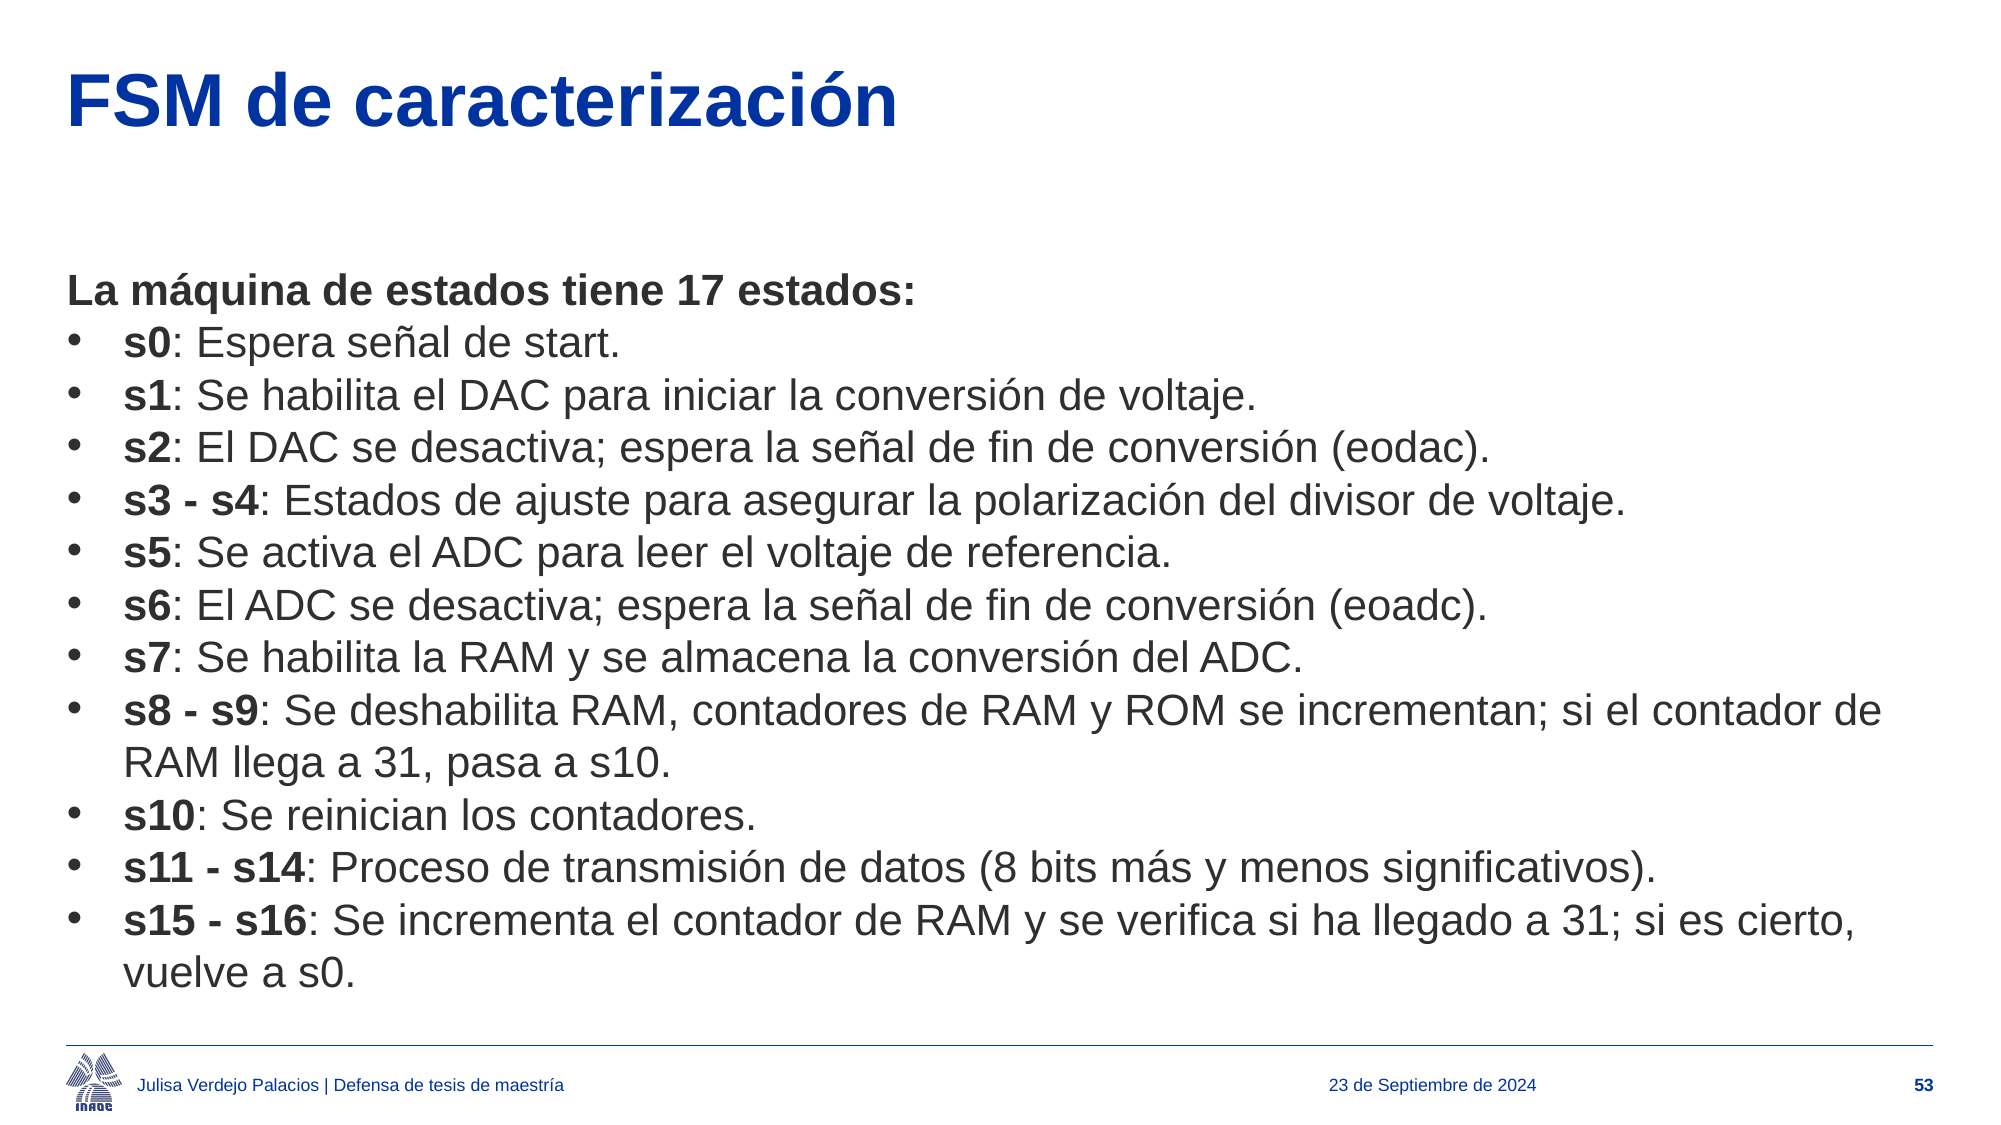

# FSM de caracterización
La máquina de estados tiene 17 estados:
s0: Espera señal de start.
s1: Se habilita el DAC para iniciar la conversión de voltaje.
s2: El DAC se desactiva; espera la señal de fin de conversión (eodac).
s3 - s4: Estados de ajuste para asegurar la polarización del divisor de voltaje.
s5: Se activa el ADC para leer el voltaje de referencia.
s6: El ADC se desactiva; espera la señal de fin de conversión (eoadc).
s7: Se habilita la RAM y se almacena la conversión del ADC.
s8 - s9: Se deshabilita RAM, contadores de RAM y ROM se incrementan; si el contador de RAM llega a 31, pasa a s10.
s10: Se reinician los contadores.
s11 - s14: Proceso de transmisión de datos (8 bits más y menos significativos).
s15 - s16: Se incrementa el contador de RAM y se verifica si ha llegado a 31; si es cierto, vuelve a s0.

Julisa Verdejo Palacios | Defensa de tesis de maestría
23 de Septiembre de 2024
53